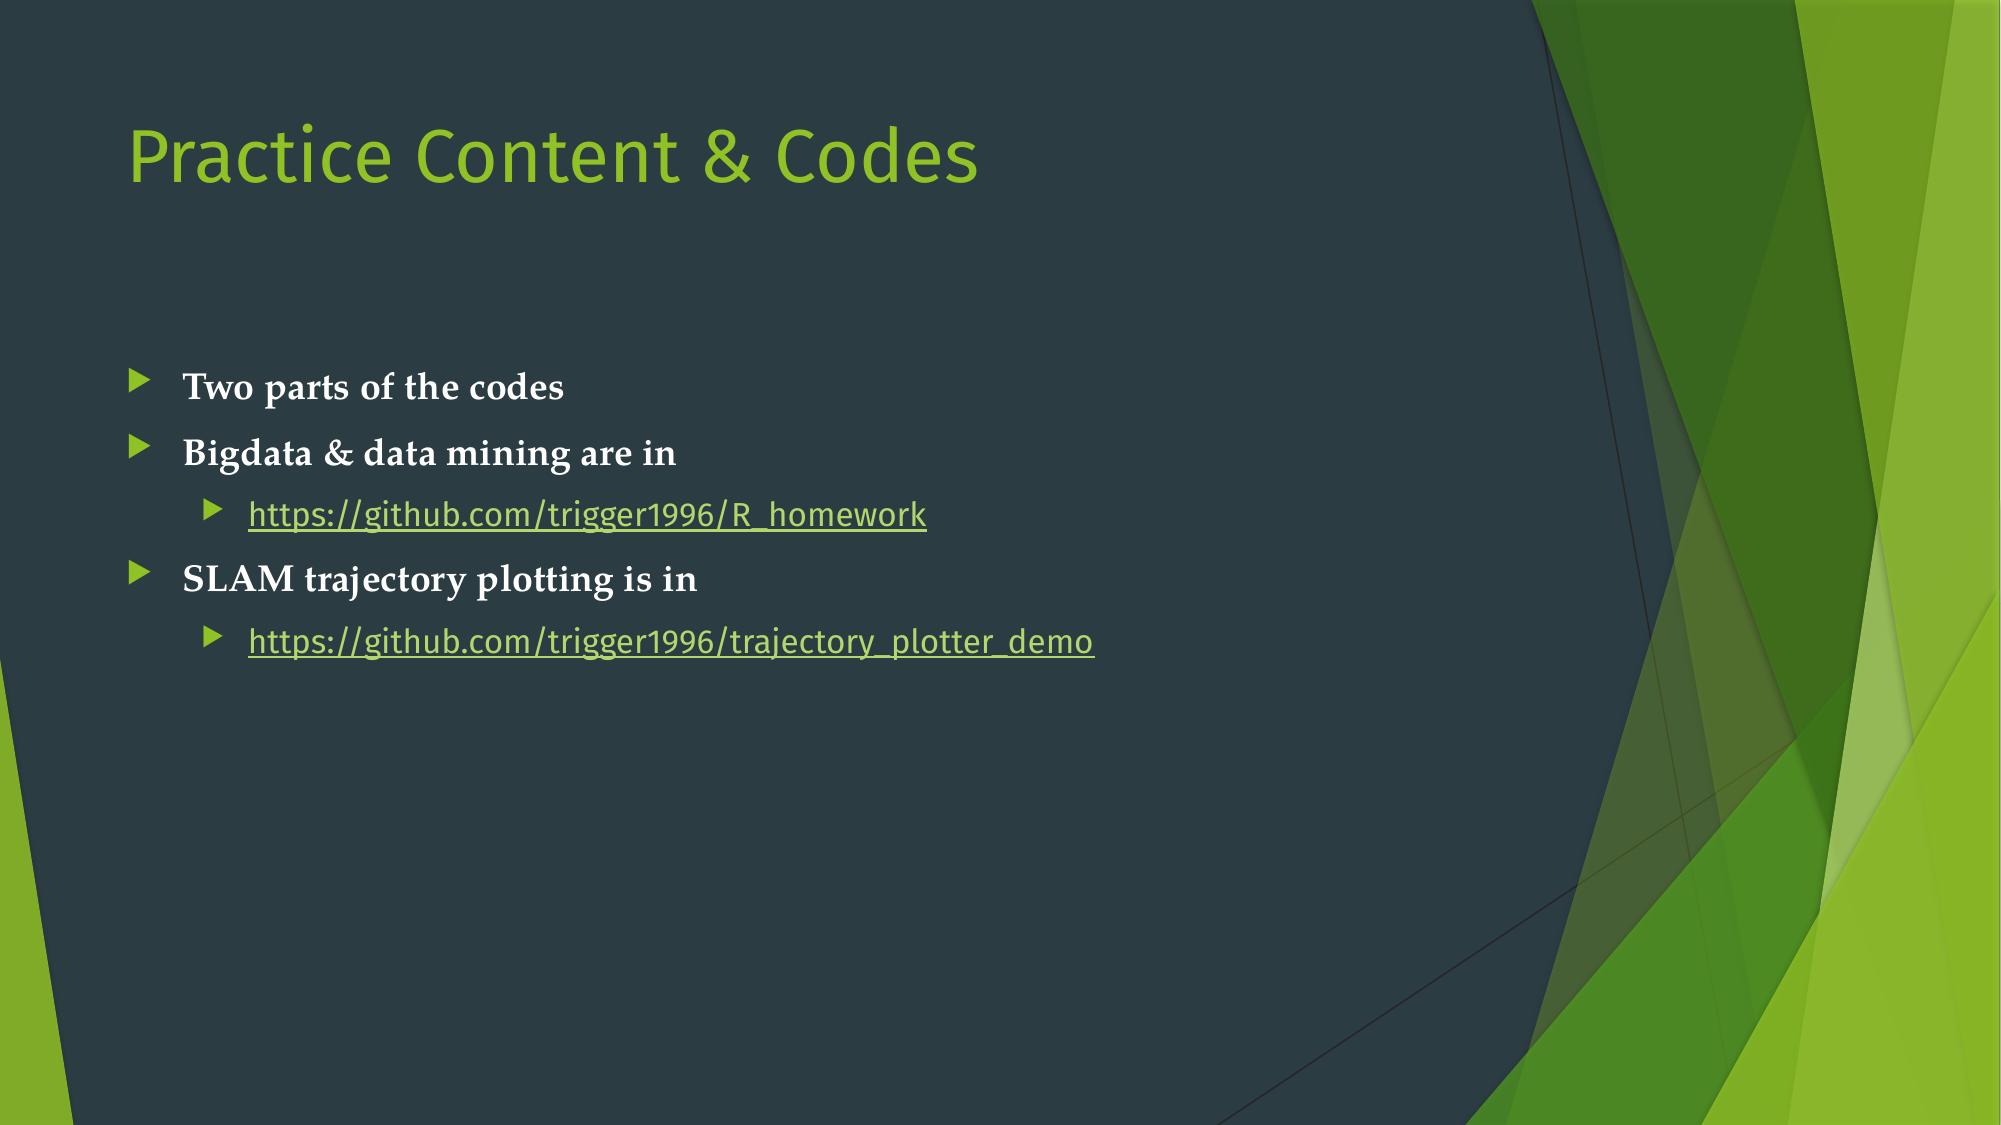

# Practice Content & Codes
Two parts of the codes
Bigdata & data mining are in
https://github.com/trigger1996/R_homework
SLAM trajectory plotting is in
https://github.com/trigger1996/trajectory_plotter_demo